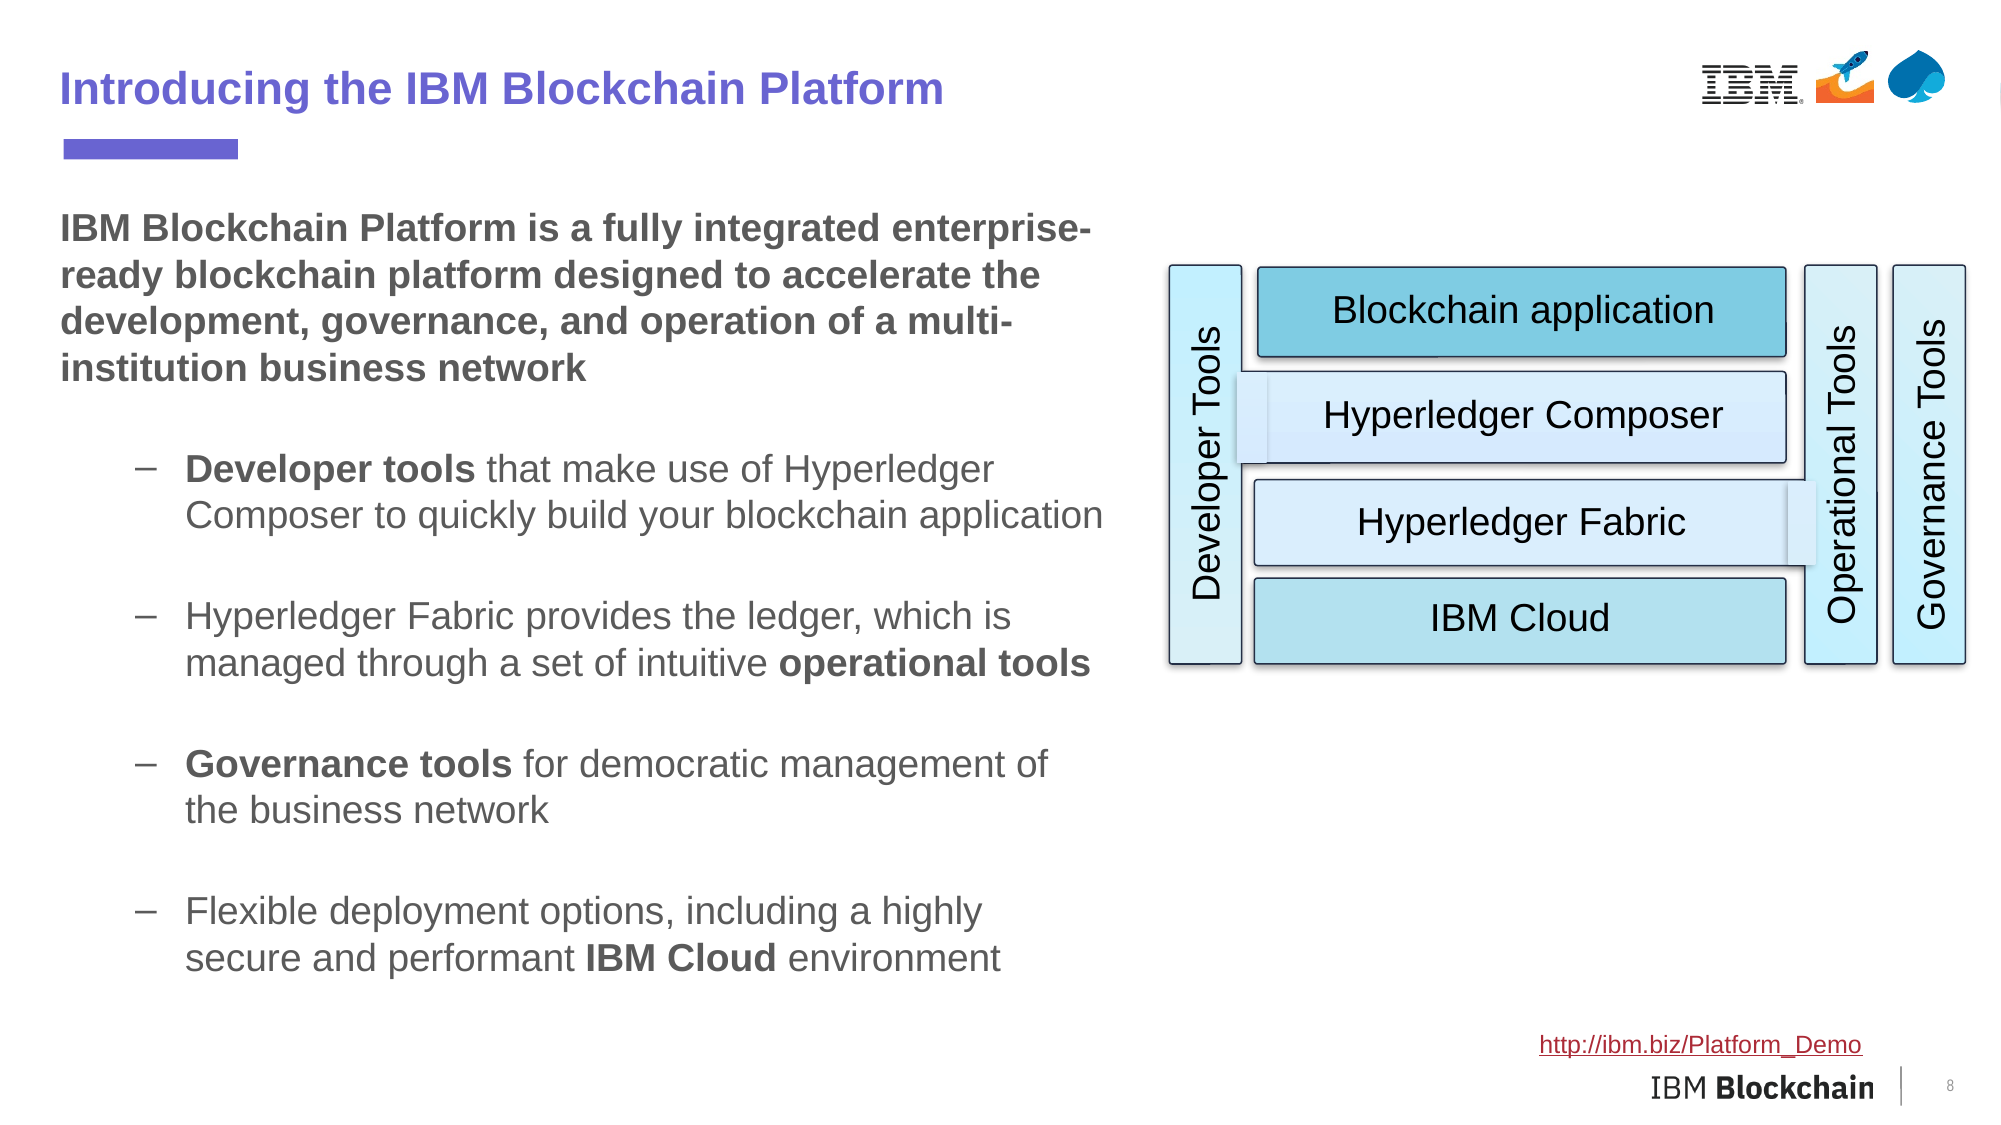

# Introducing the IBM Blockchain Platform
IBM Blockchain Platform is a fully integrated enterprise-ready blockchain platform designed to accelerate the development, governance, and operation of a multi-institution business network

Developer tools that make use of Hyperledger Composer to quickly build your blockchain application

Hyperledger Fabric provides the ledger, which is managed through a set of intuitive operational tools

Governance tools for democratic management of the business network

Flexible deployment options, including a highly secure and performant IBM Cloud environment

Blockchain application

Hyperledger Composer

Developer Tools
Operational Tools
Governance Tools

Hyperledger Fabric

IBM Cloud
http://ibm.biz/Platform_Demo